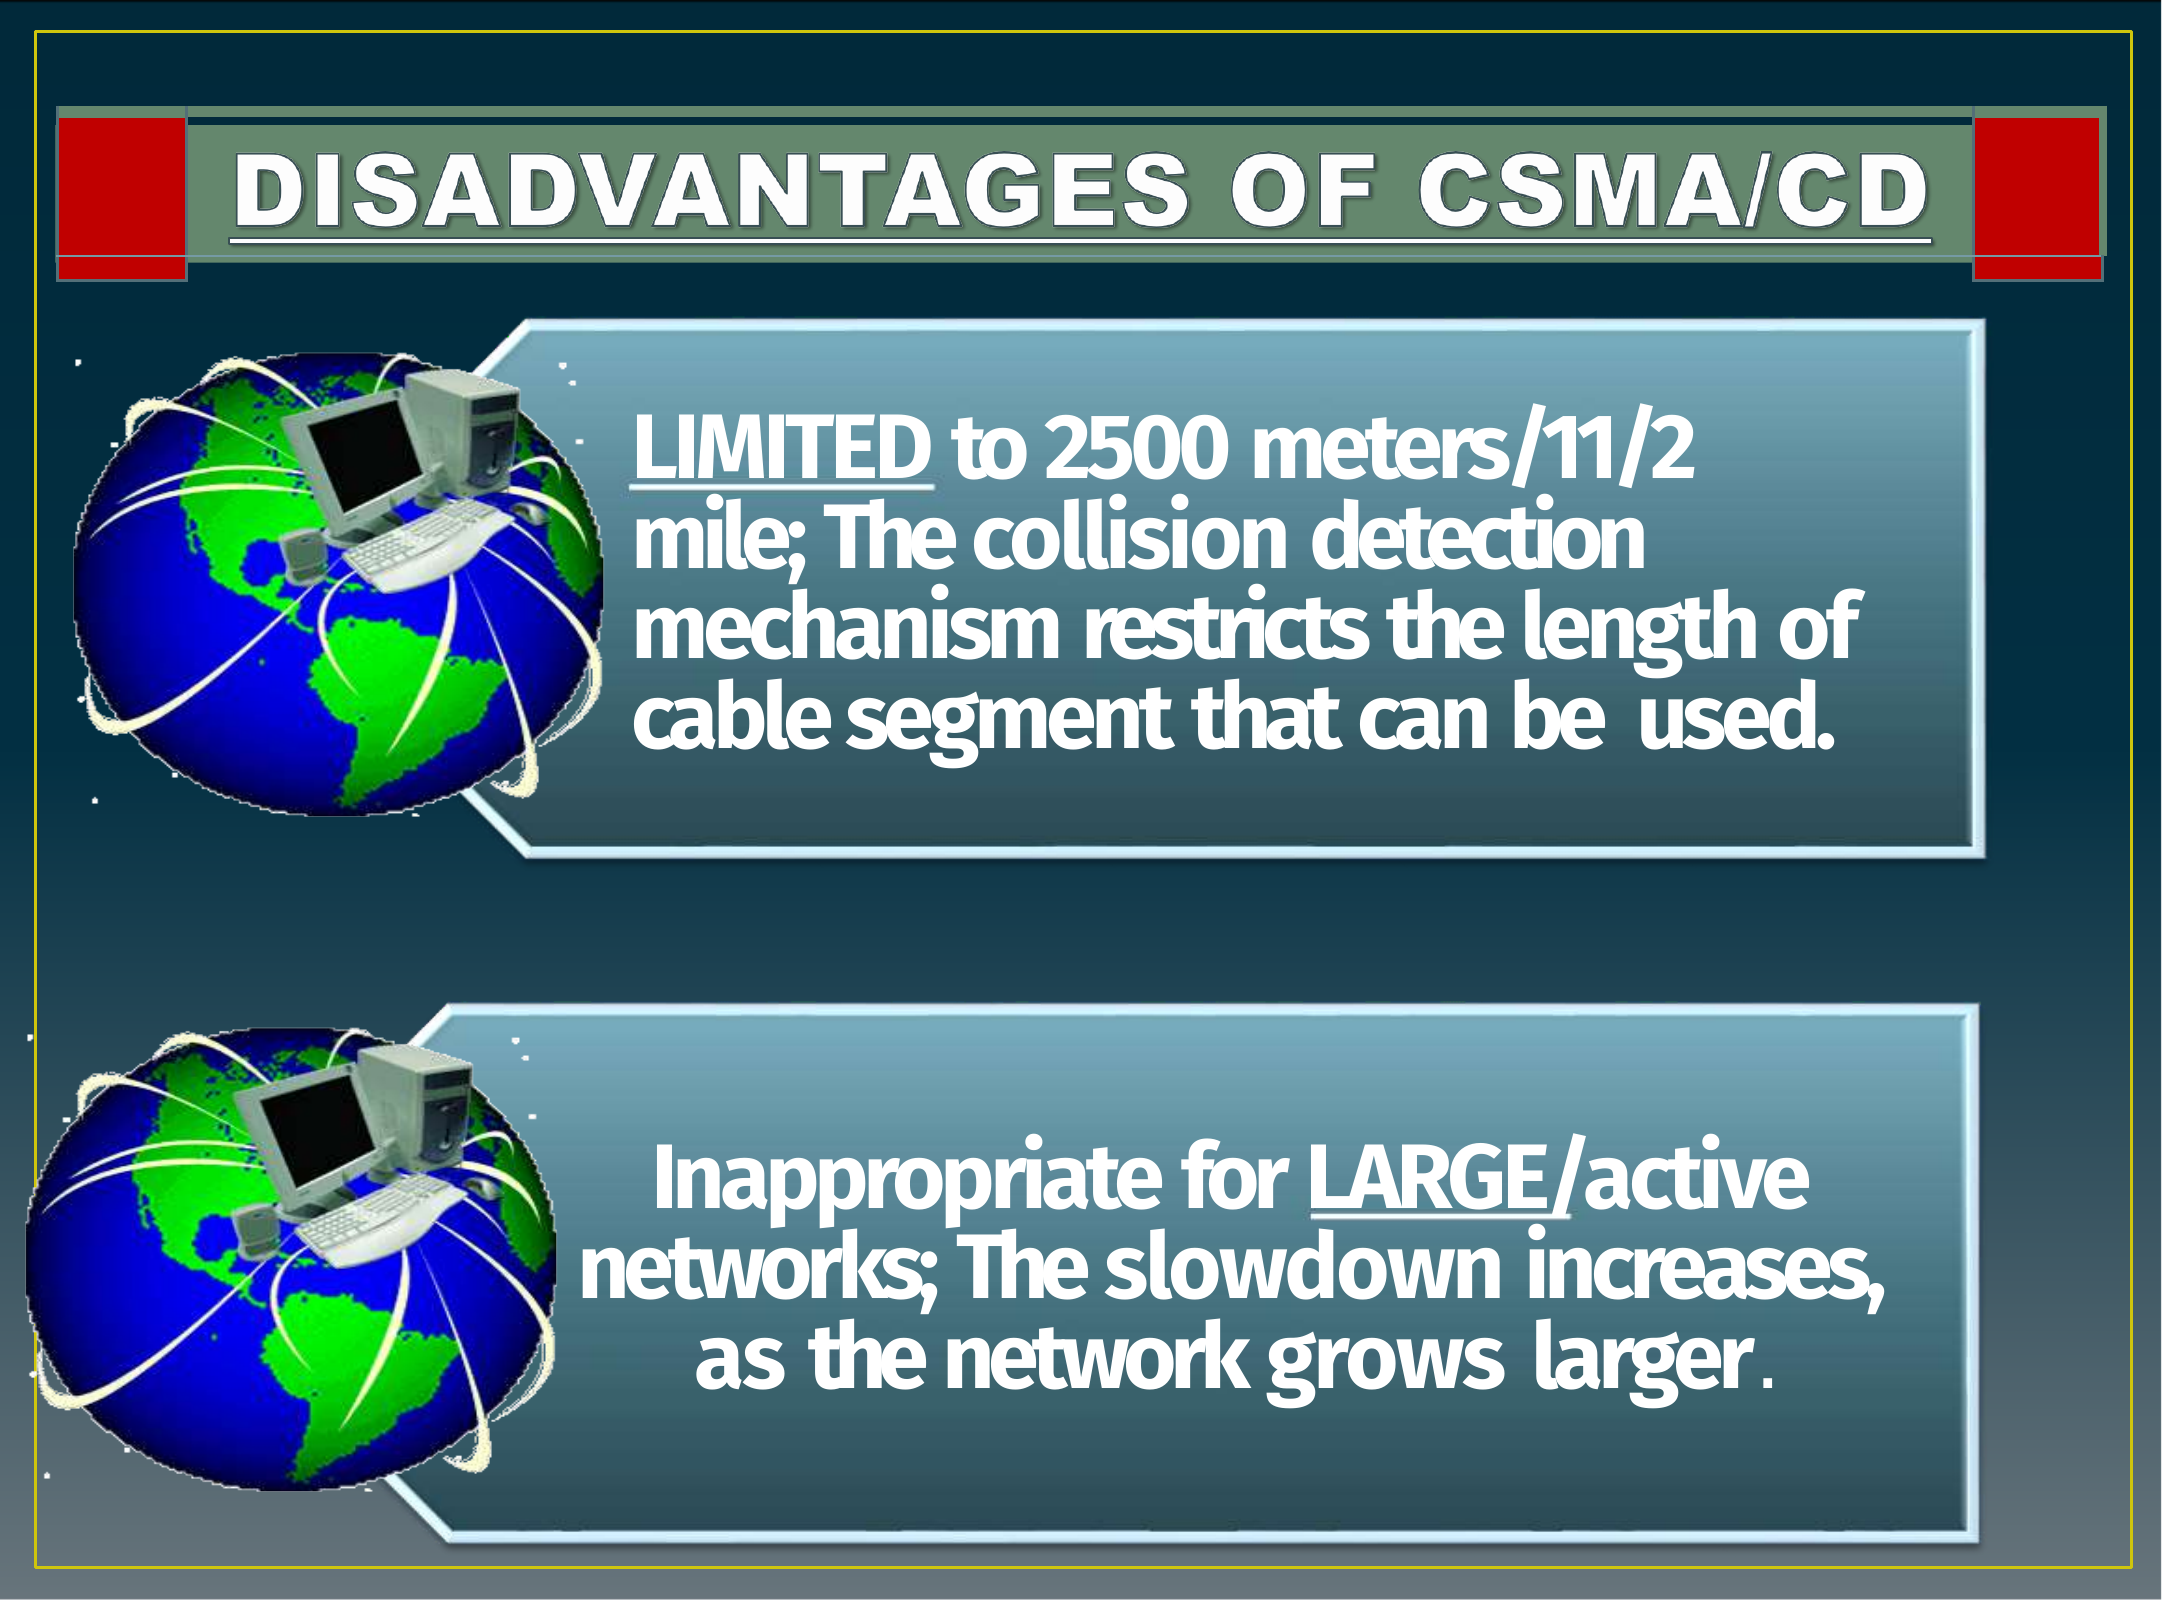

|  |  |  |
| --- | --- | --- |
|  |  |  |

LIMITED to 2500 meters/11/2  mile; The collision detection  mechanism restricts the length of  cable segment that can be used.

Inappropriate for LARGE/active  networks; The slowdown increases,  as the network grows larger.